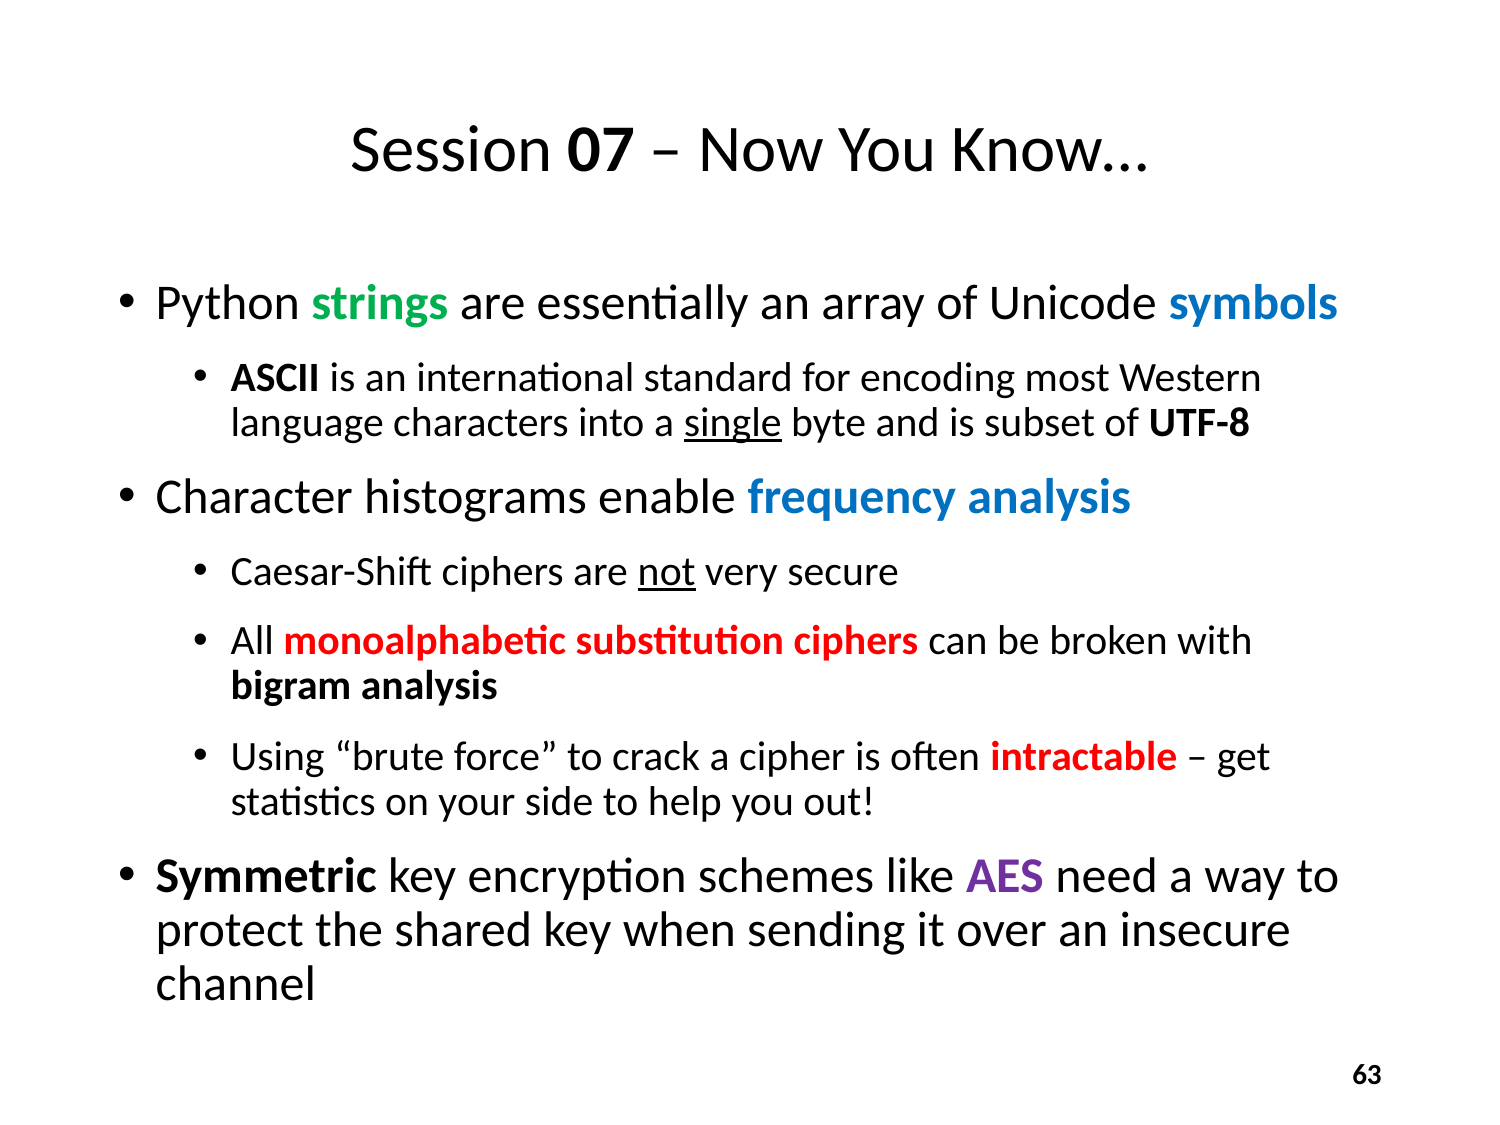

# Session 07 – Now You Know…
Python strings are essentially an array of Unicode symbols
ASCII is an international standard for encoding most Western language characters into a single byte and is subset of UTF-8
Character histograms enable frequency analysis
Caesar-Shift ciphers are not very secure
All monoalphabetic substitution ciphers can be broken with bigram analysis
Using “brute force” to crack a cipher is often intractable – get statistics on your side to help you out!
Symmetric key encryption schemes like AES need a way to protect the shared key when sending it over an insecure channel
63